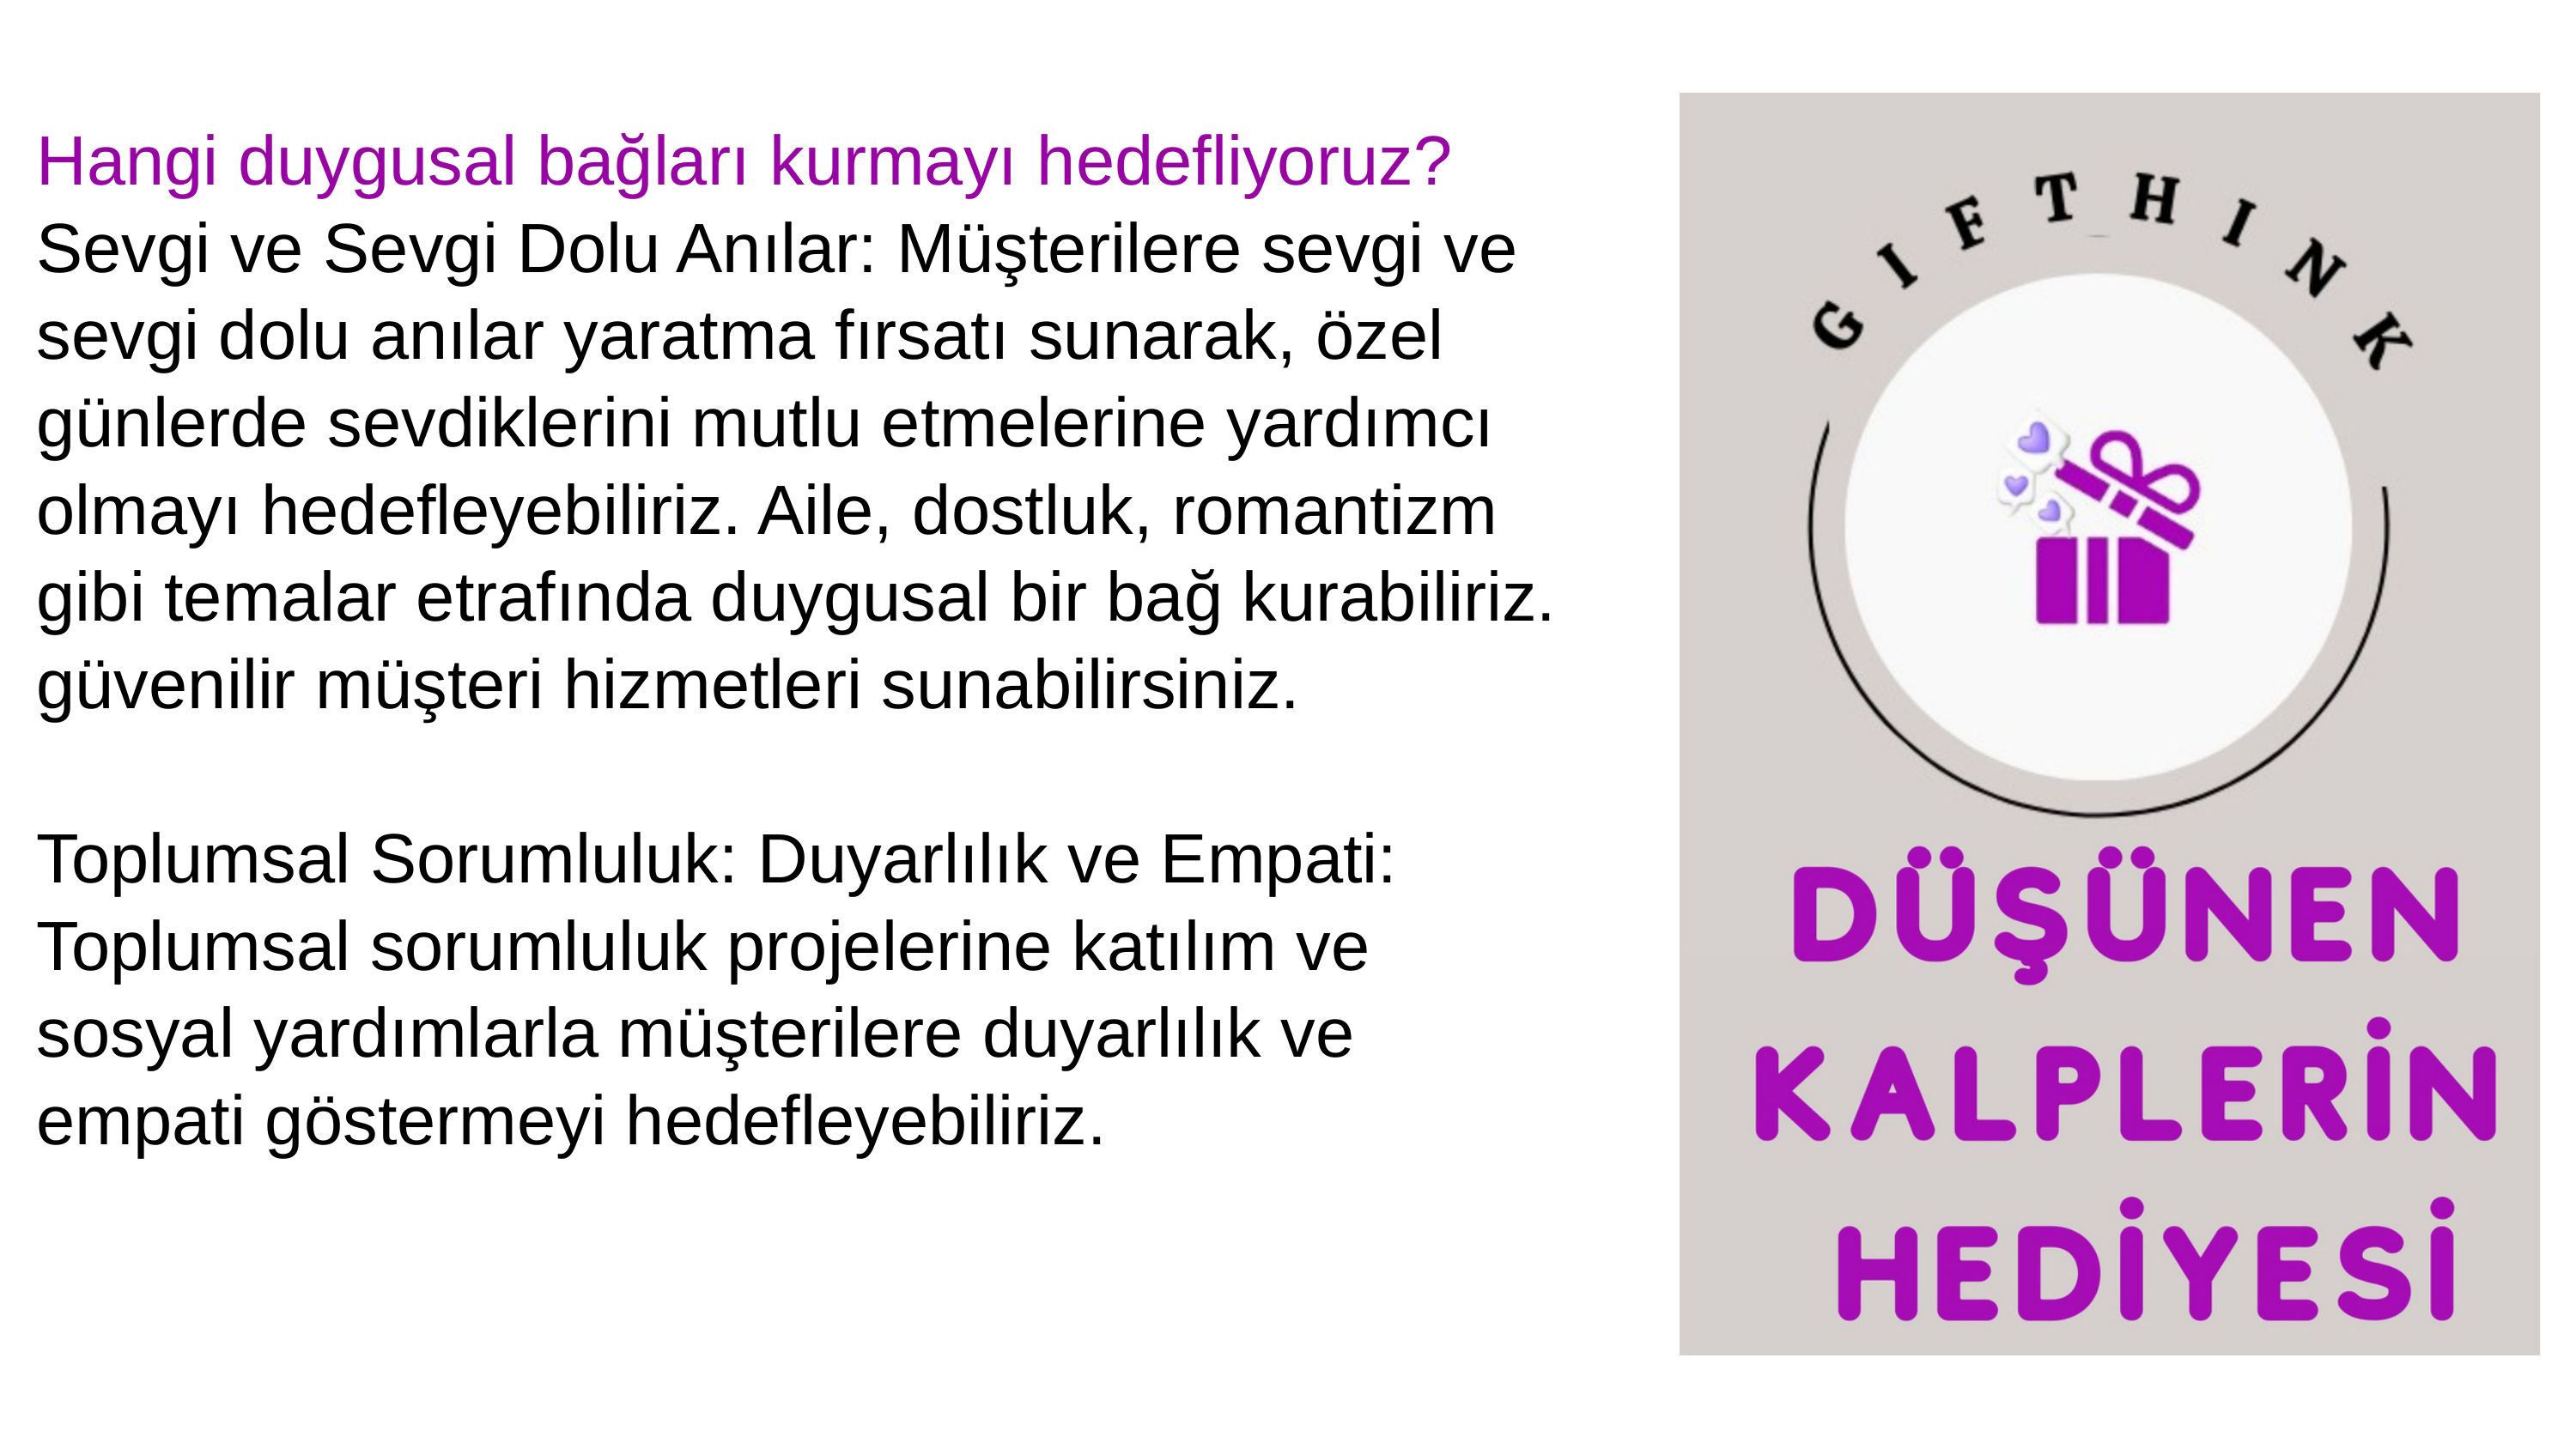

Hangi duygusal bağları kurmayı hedefliyoruz?
Sevgi ve Sevgi Dolu Anılar: Müşterilere sevgi ve sevgi dolu anılar yaratma fırsatı sunarak, özel günlerde sevdiklerini mutlu etmelerine yardımcı olmayı hedefleyebiliriz. Aile, dostluk, romantizm gibi temalar etrafında duygusal bir bağ kurabiliriz. güvenilir müşteri hizmetleri sunabilirsiniz.

Toplumsal Sorumluluk: Duyarlılık ve Empati: Toplumsal sorumluluk projelerine katılım ve sosyal yardımlarla müşterilere duyarlılık ve empati göstermeyi hedefleyebiliriz.